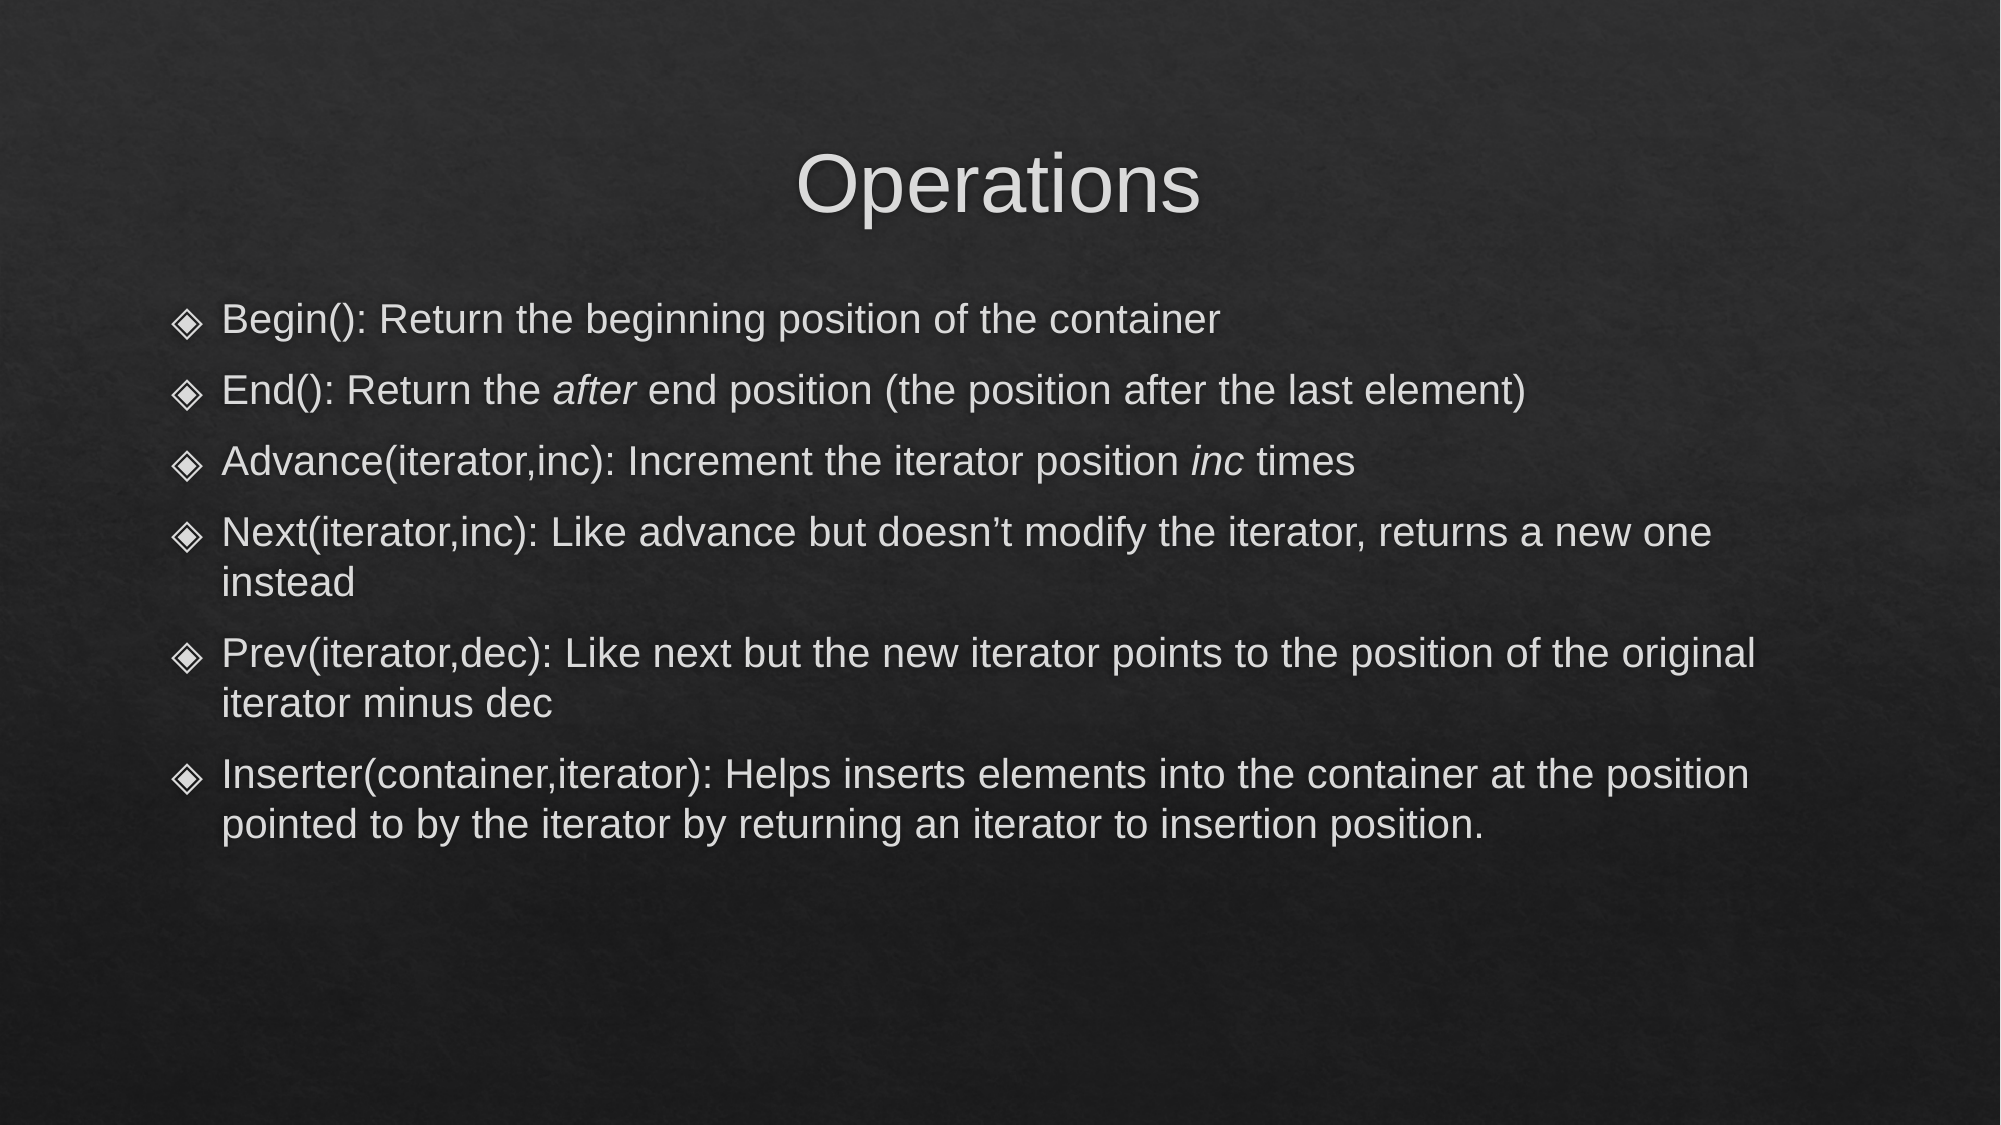

# Operations
Begin(): Return the beginning position of the container
End(): Return the after end position (the position after the last element)
Advance(iterator,inc): Increment the iterator position inc times
Next(iterator,inc): Like advance but doesn’t modify the iterator, returns a new one instead
Prev(iterator,dec): Like next but the new iterator points to the position of the original iterator minus dec
Inserter(container,iterator): Helps inserts elements into the container at the position pointed to by the iterator by returning an iterator to insertion position.